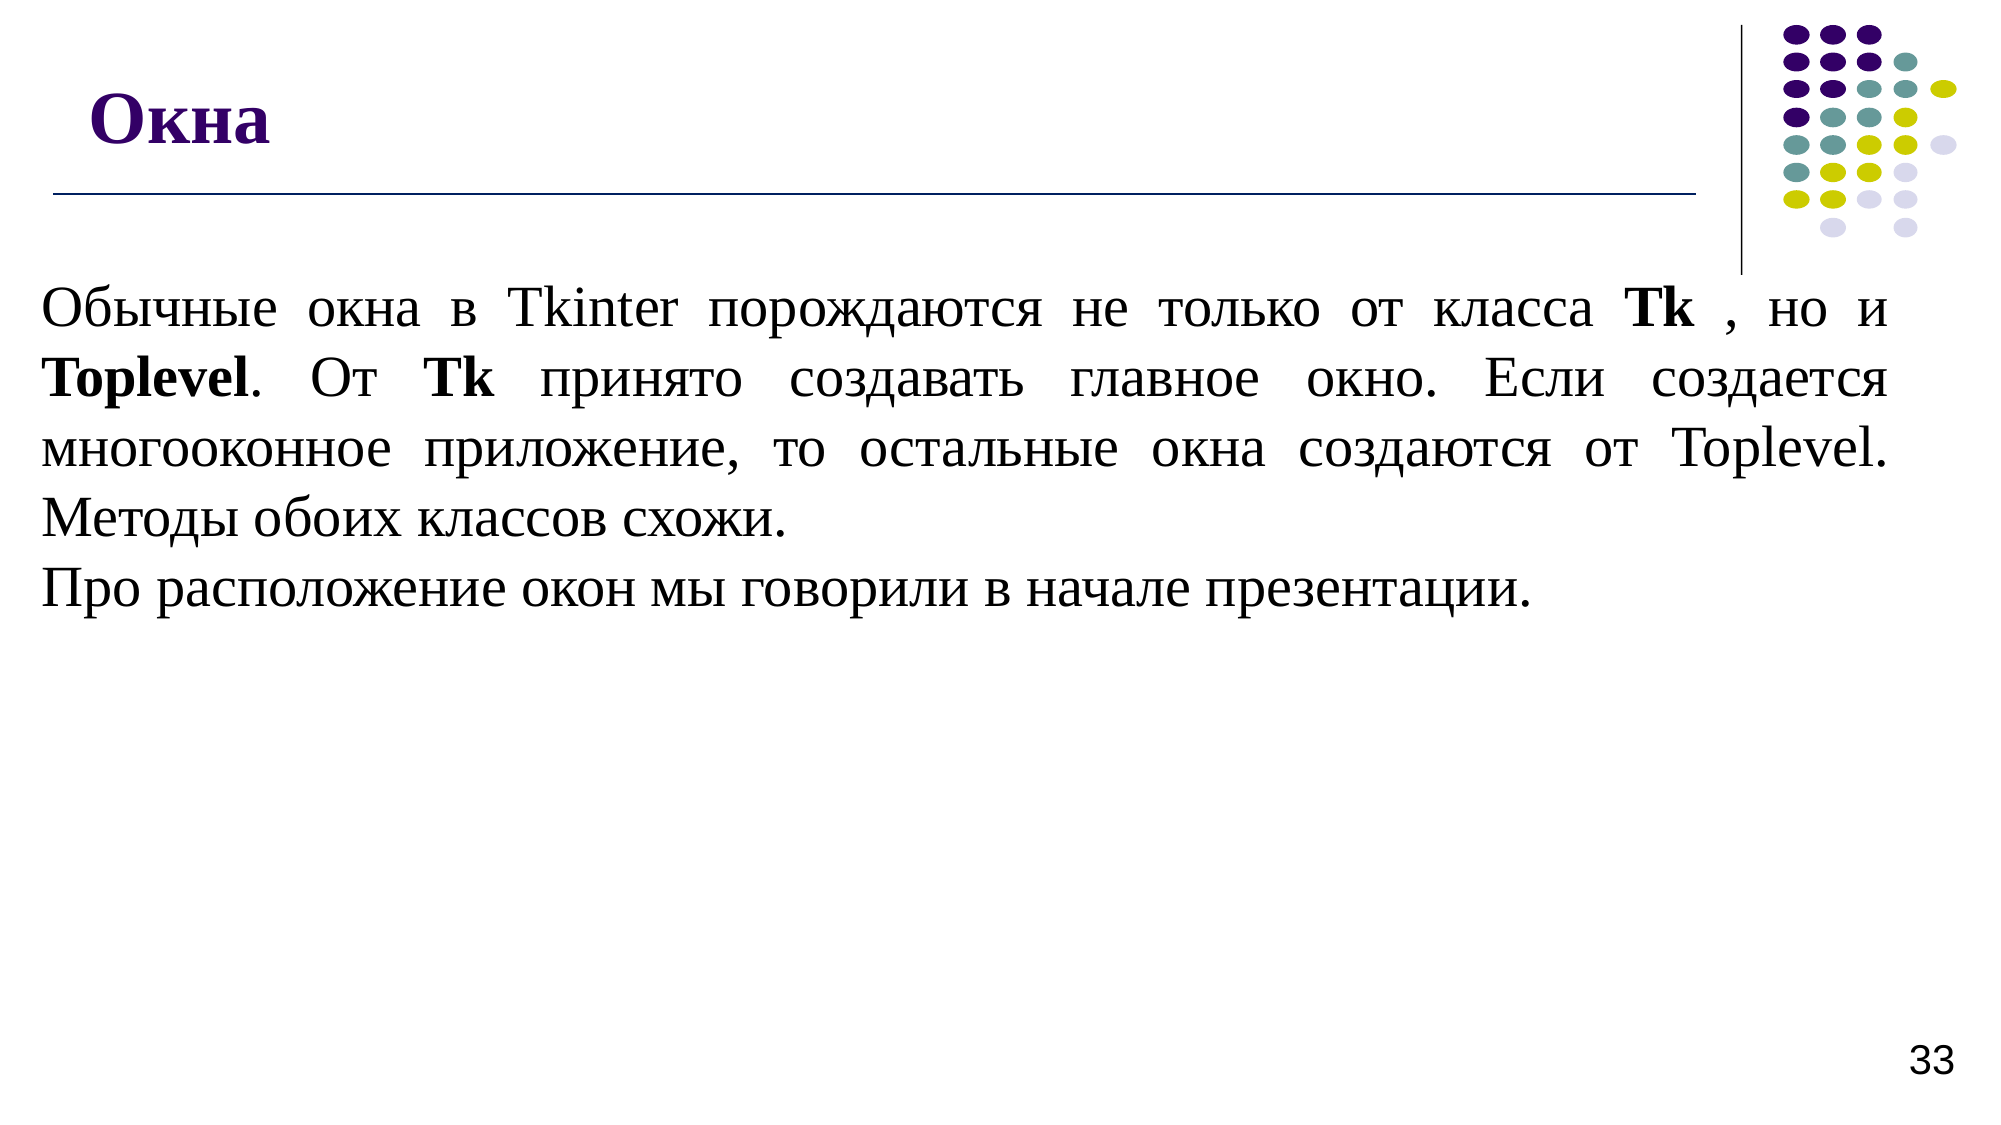

# Окна
Обычные окна в Tkinter порождаются не только от класса Tk , но и Toplevel. От Tk принято создавать главное окно. Если создается многооконное приложение, то остальные окна создаются от Toplevel. Методы обоих классов схожи.
Про расположение окон мы говорили в начале презентации.
33